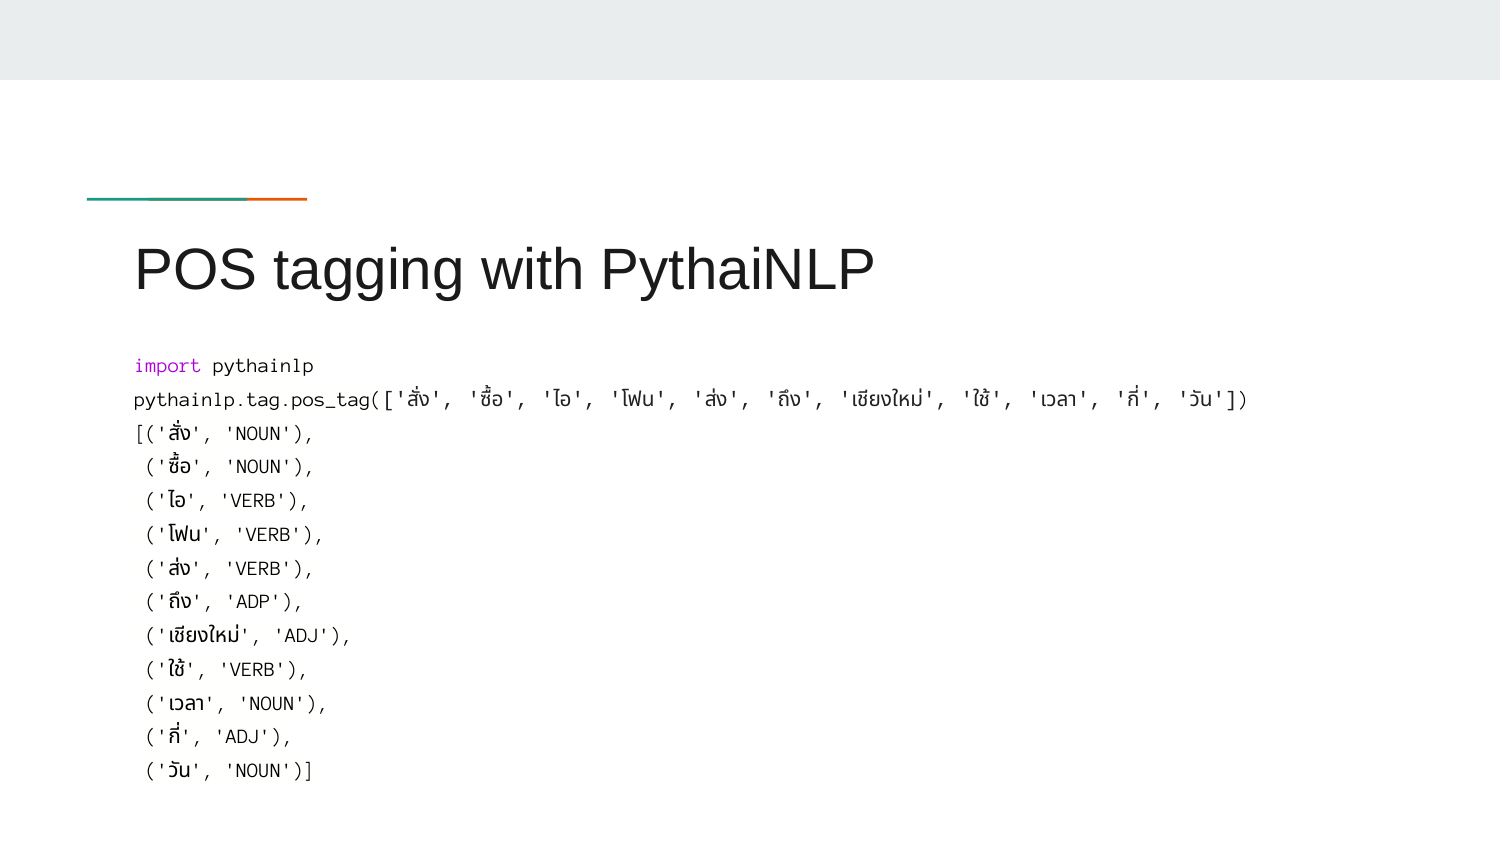

# POS tagging with PythaiNLP
import pythainlp
pythainlp.tag.pos_tag(['สั่ง', 'ซื้อ', 'ไอ', 'โฟน', 'ส่ง', 'ถึง', 'เชียงใหม่', 'ใช้', 'เวลา', 'กี่', 'วัน'])
[('สั่ง', 'NOUN'),
 ('ซื้อ', 'NOUN'),
 ('ไอ', 'VERB'),
 ('โฟน', 'VERB'),
 ('ส่ง', 'VERB'),
 ('ถึง', 'ADP'),
 ('เชียงใหม่', 'ADJ'),
 ('ใช้', 'VERB'),
 ('เวลา', 'NOUN'),
 ('กี่', 'ADJ'),
 ('วัน', 'NOUN')]